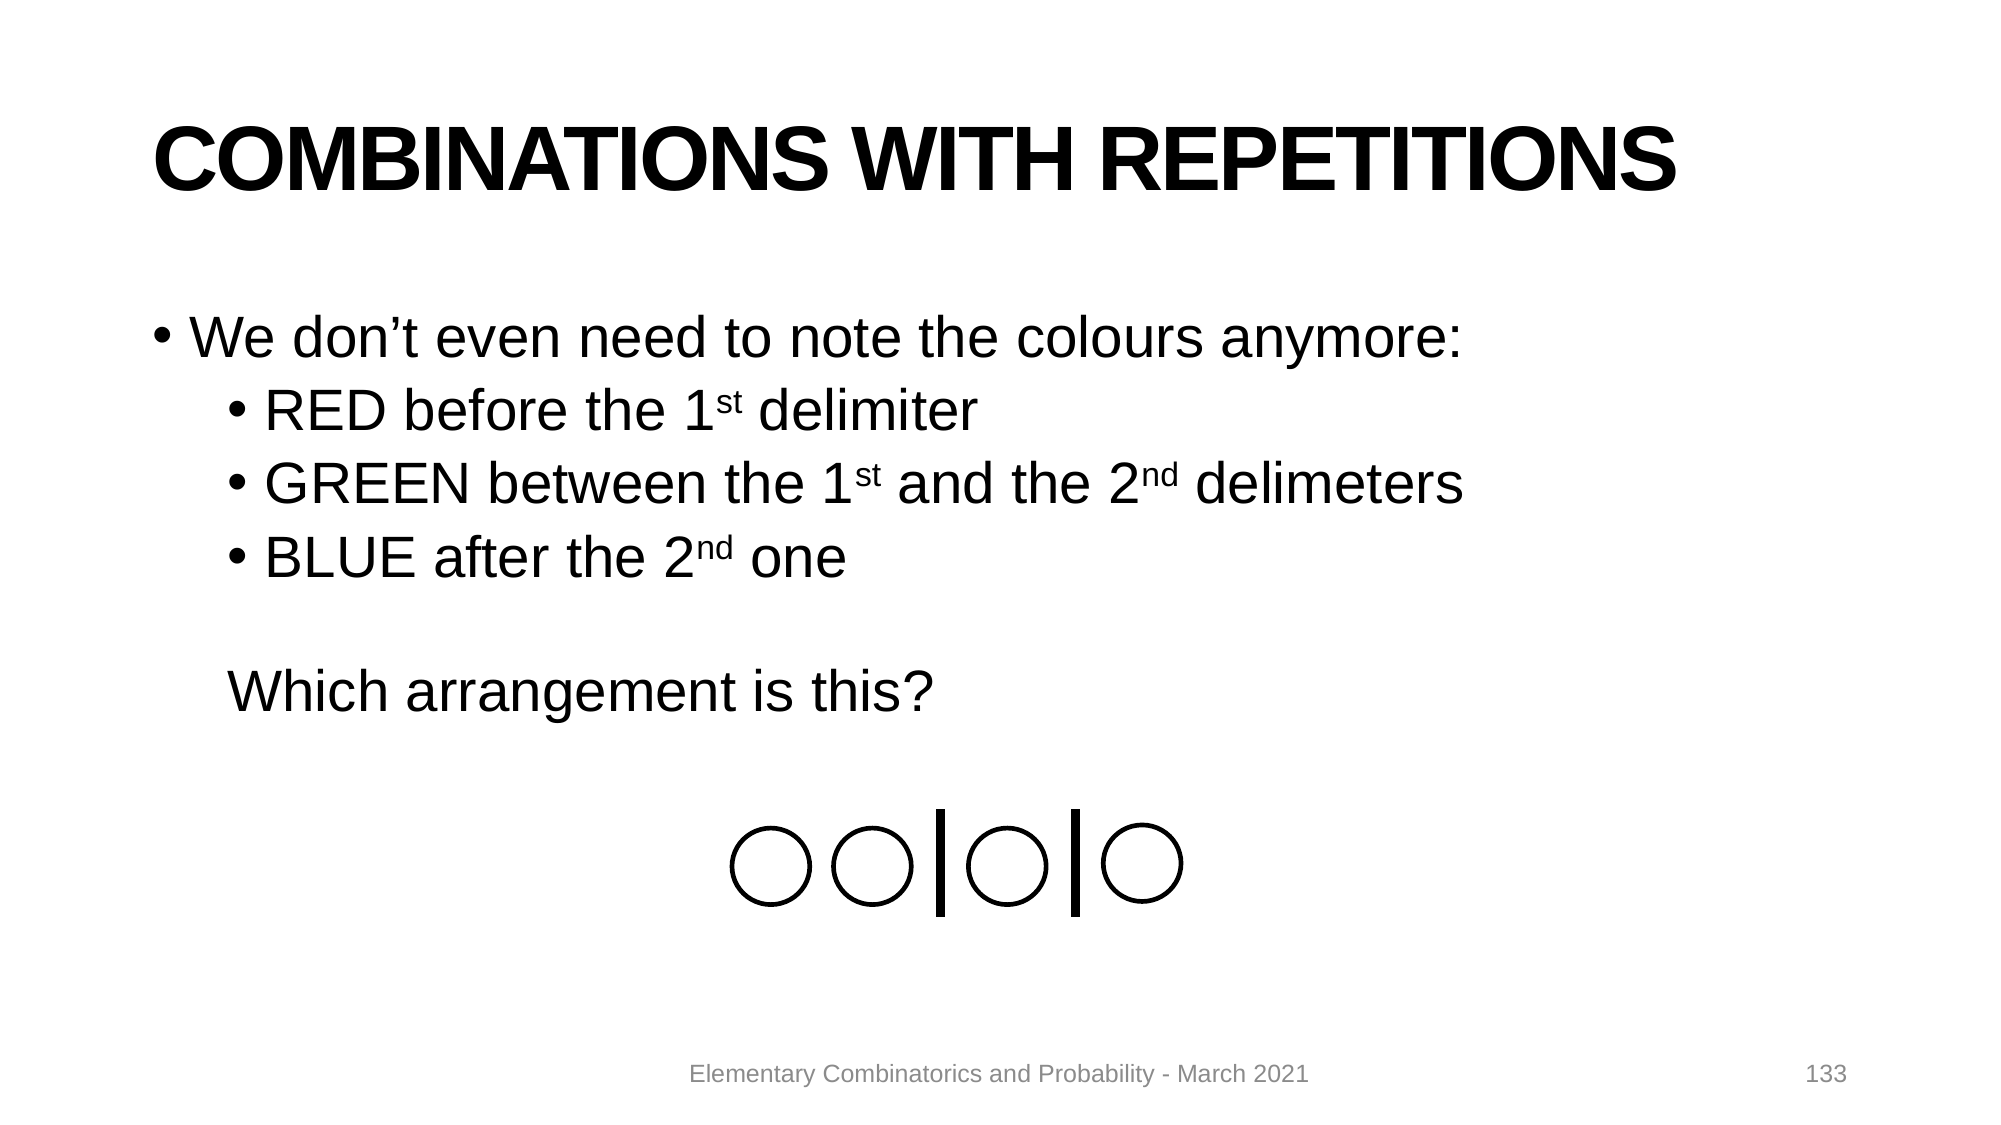

# Combinations with repetitions
We don’t even need to note the colours anymore:
RED before the 1st delimiter
GREEN between the 1st and the 2nd delimeters
BLUE after the 2nd one

Which arrangement is this?

Elementary Combinatorics and Probability - March 2021
133